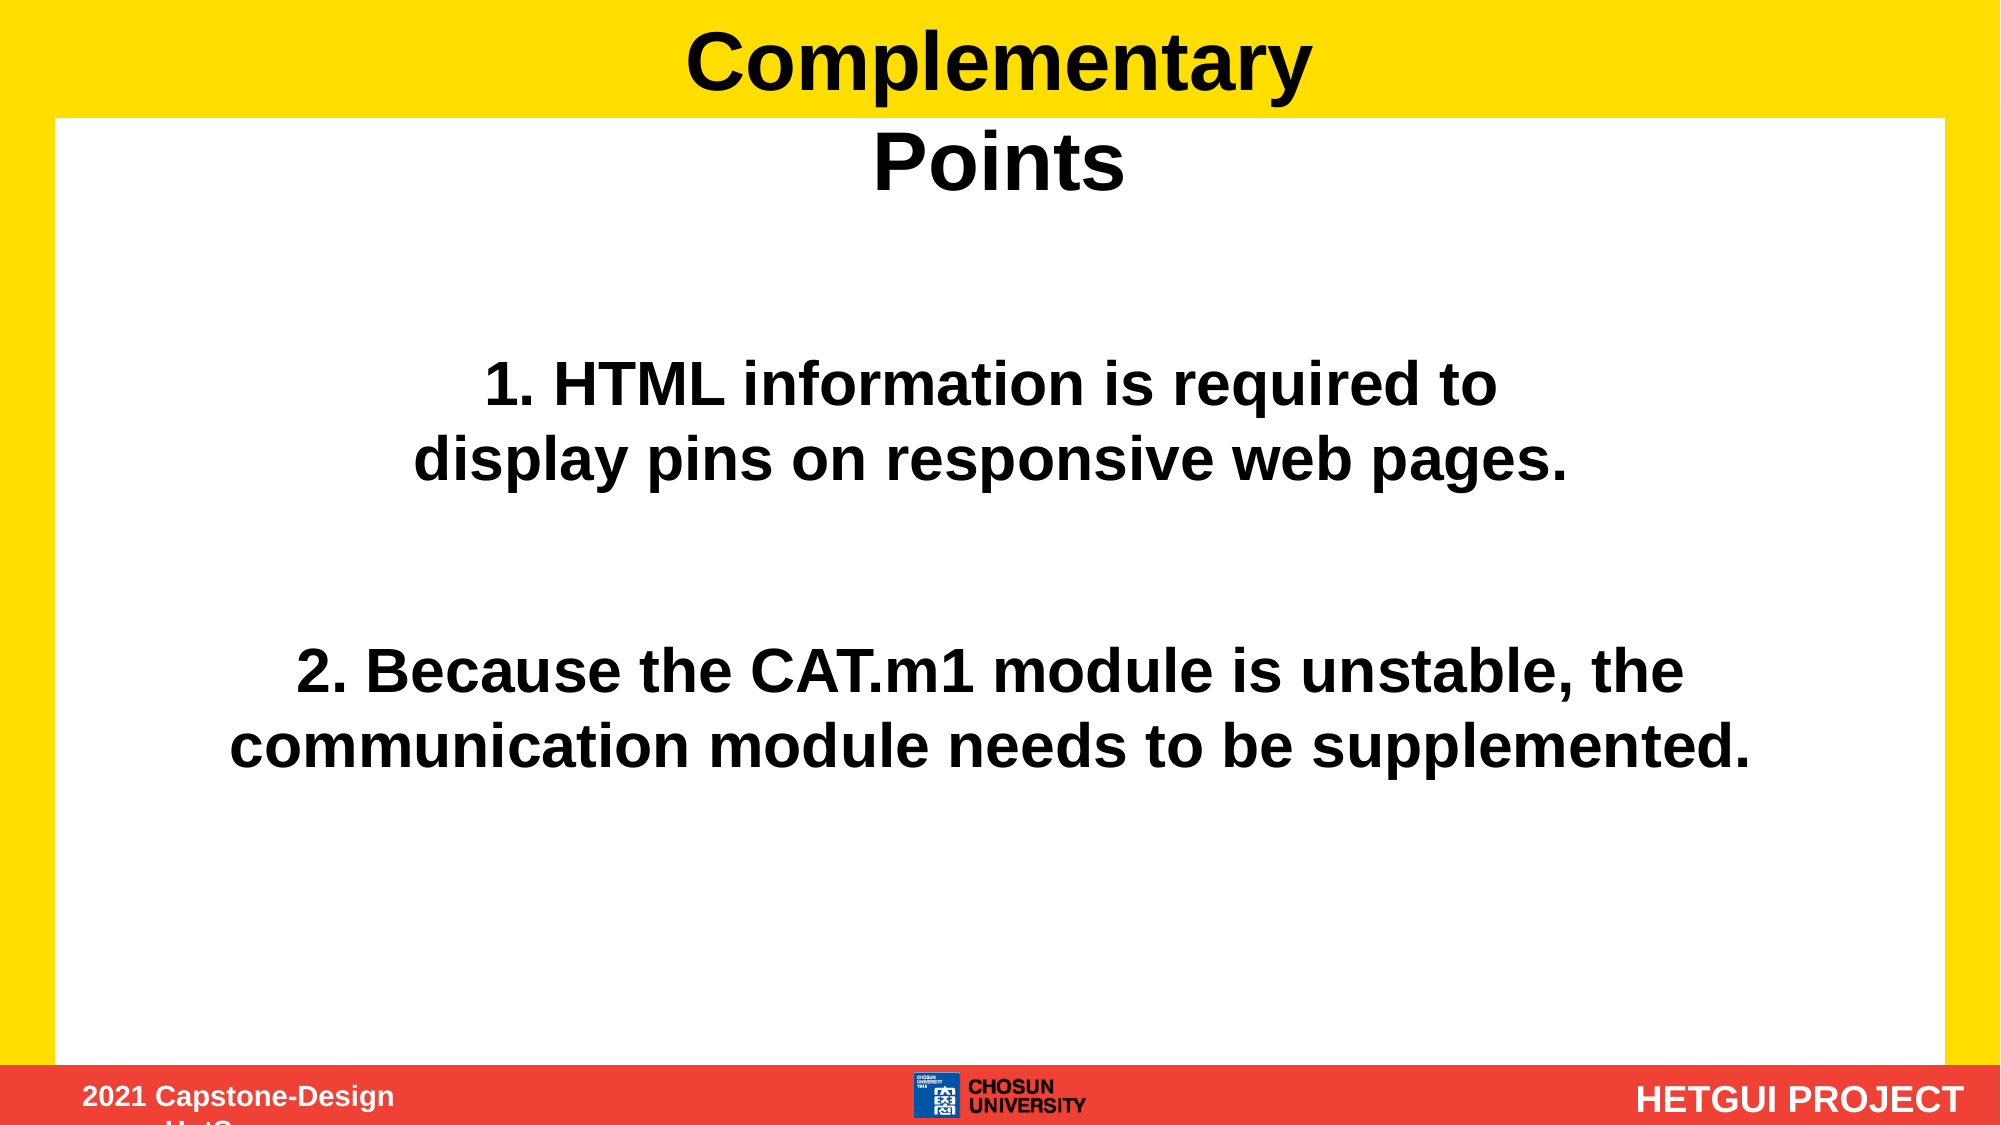

Complementary Points
1. HTML information is required to display pins on responsive web pages.
2. Because the CAT.m1 module is unstable, the communication module needs to be supplemented.